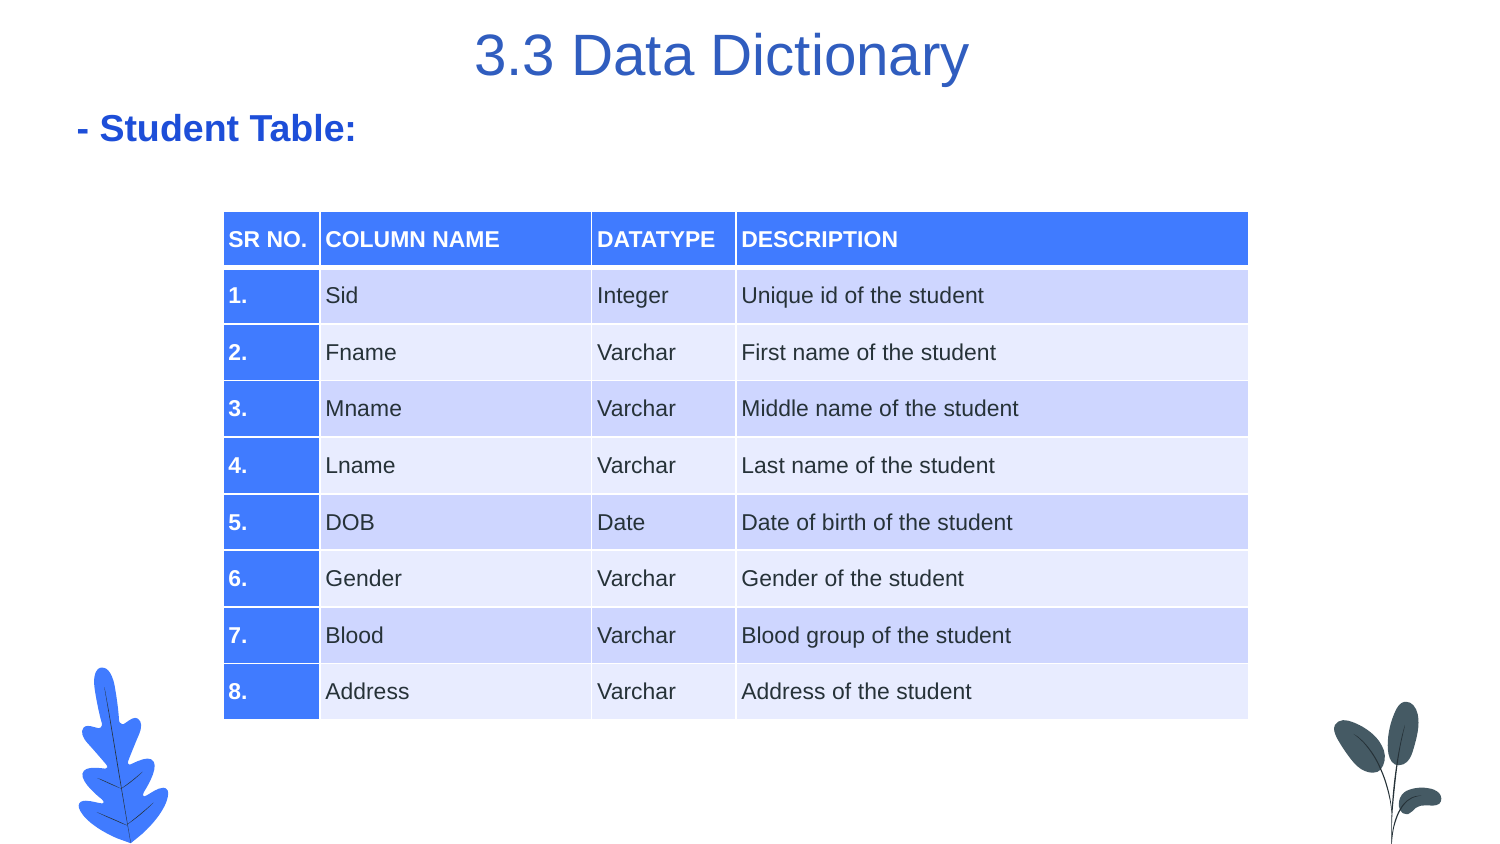

# 3.3 Data Dictionary
- Student Table:
| SR NO. | COLUMN NAME | DATATYPE | DESCRIPTION |
| --- | --- | --- | --- |
| 1. | Sid | Integer | Unique id of the student |
| 2. | Fname | Varchar | First name of the student |
| 3. | Mname | Varchar | Middle name of the student |
| 4. | Lname | Varchar | Last name of the student |
| 5. | DOB | Date | Date of birth of the student |
| 6. | Gender | Varchar | Gender of the student |
| 7. | Blood | Varchar | Blood group of the student |
| 8. | Address | Varchar | Address of the student |